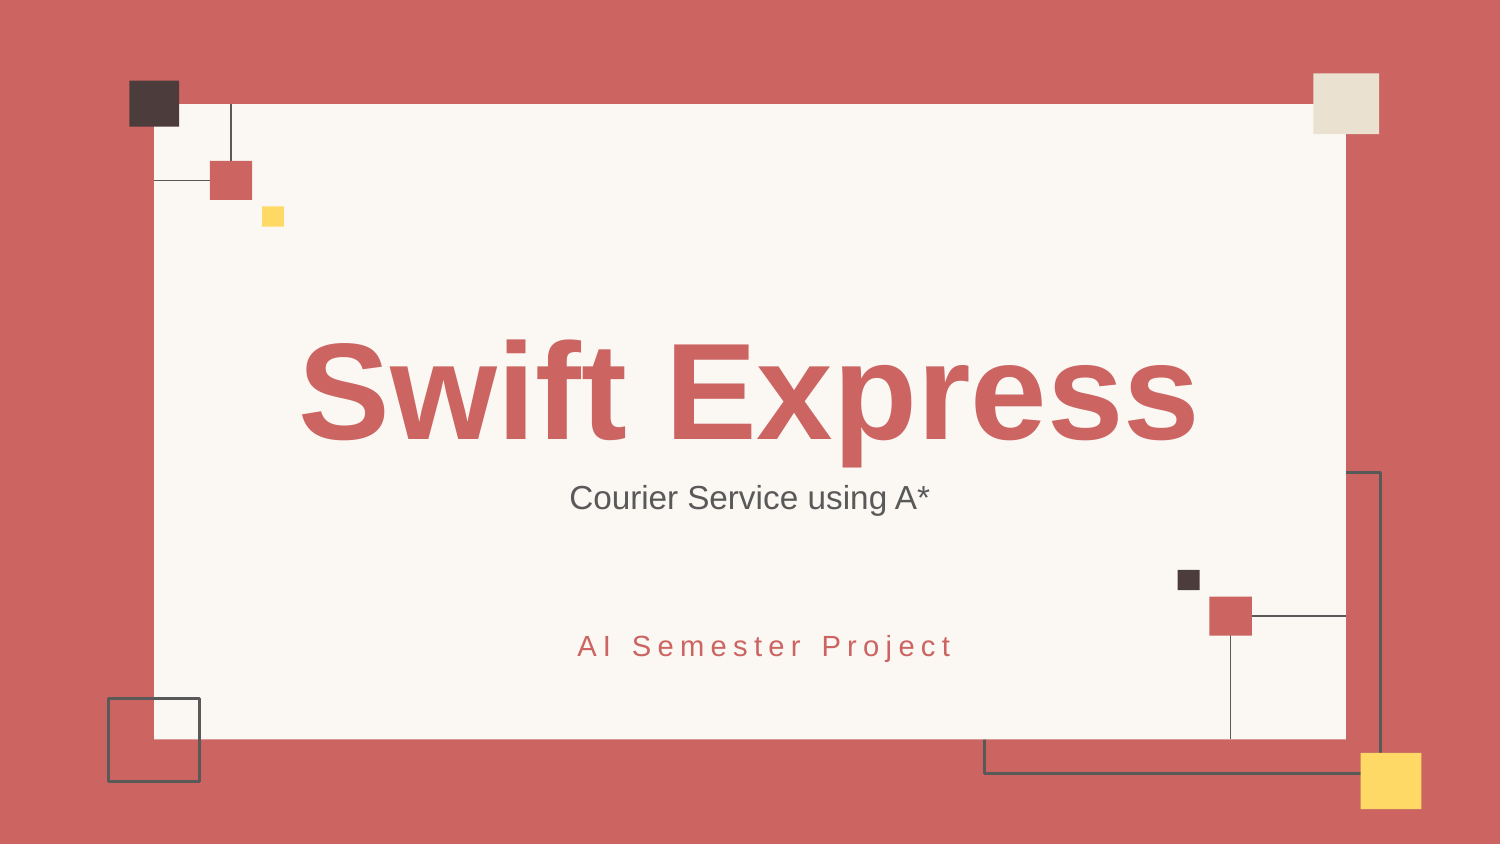

# Swift Express
Courier Service using A*
AI Semester Project